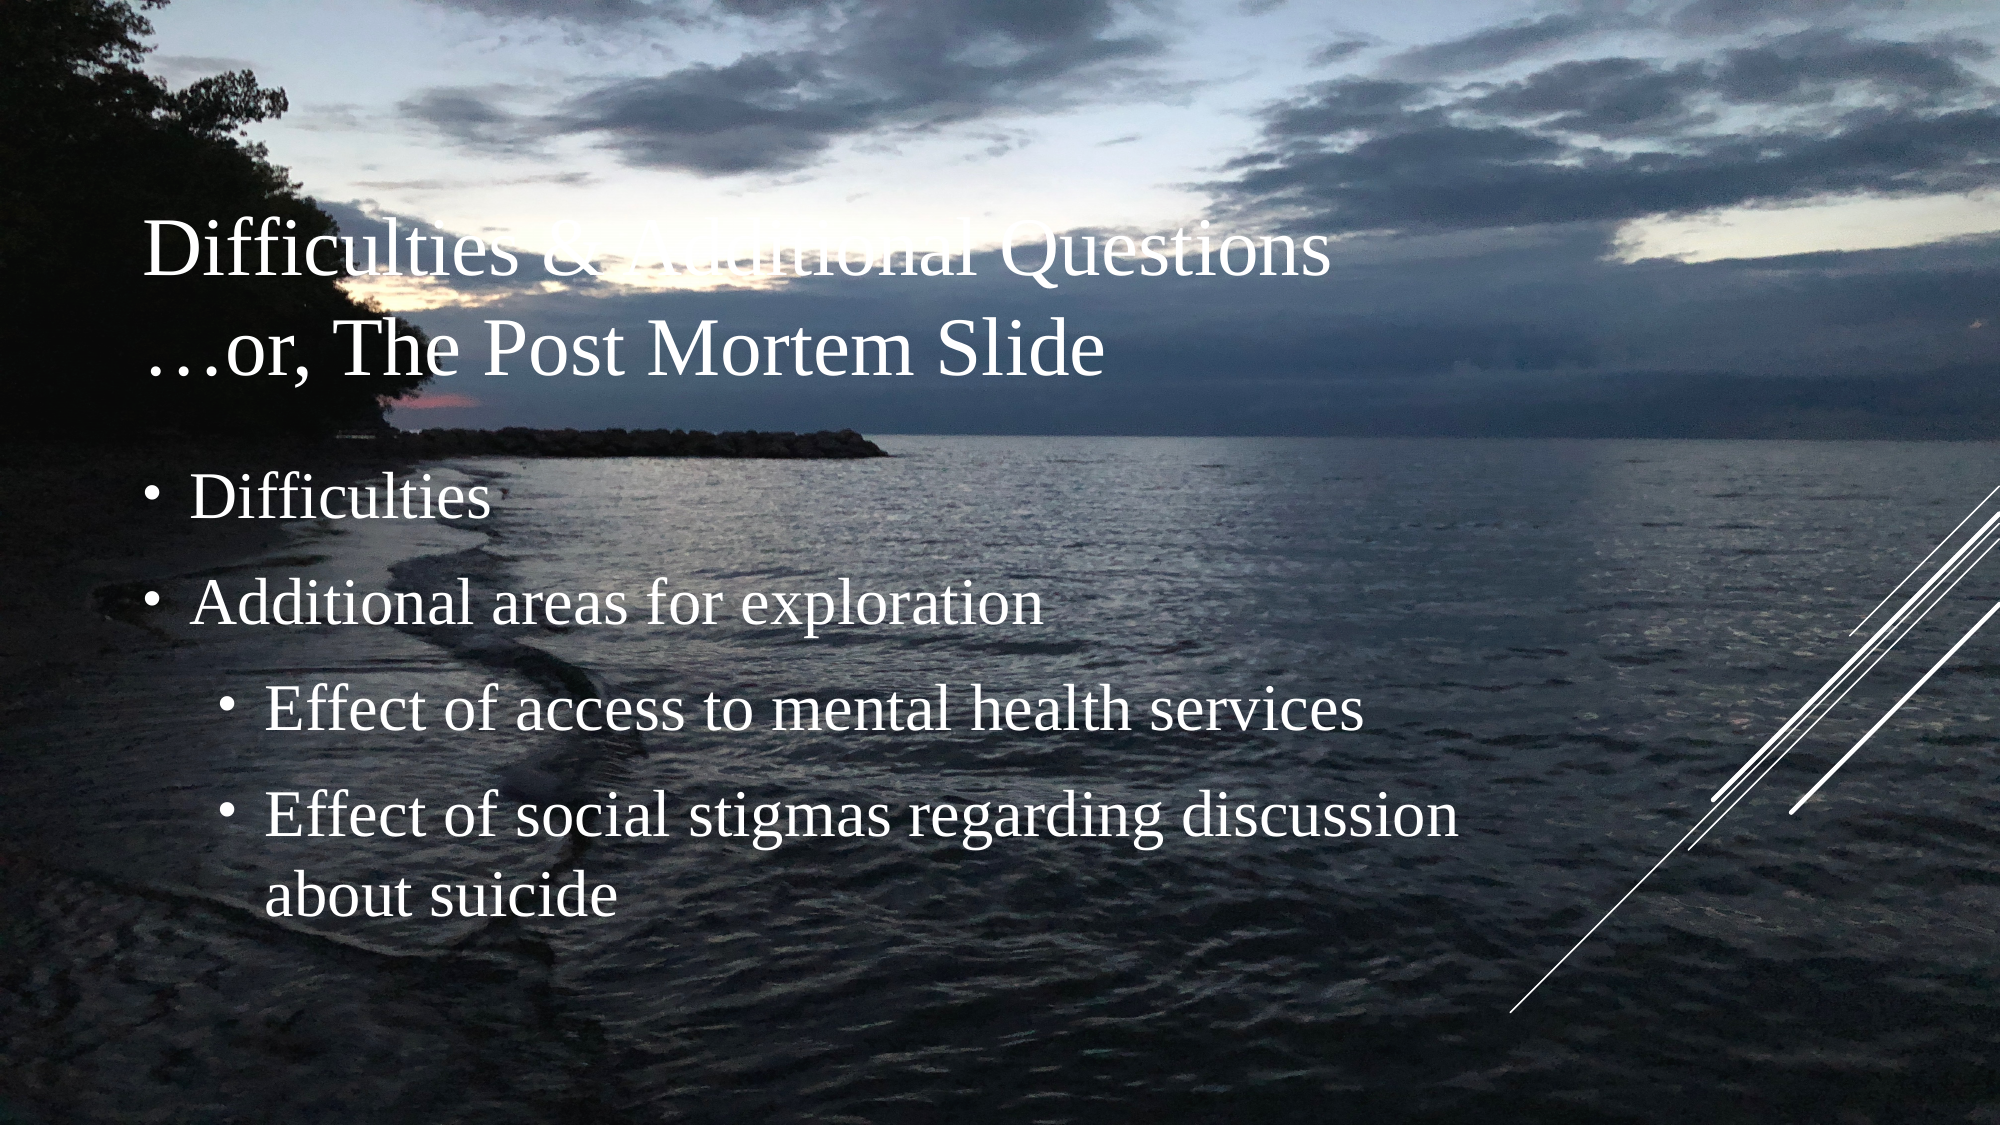

# Difficulties & Additional Questions …or, The Post Mortem Slide
Difficulties
Additional areas for exploration
Effect of access to mental health services
Effect of social stigmas regarding discussion about suicide